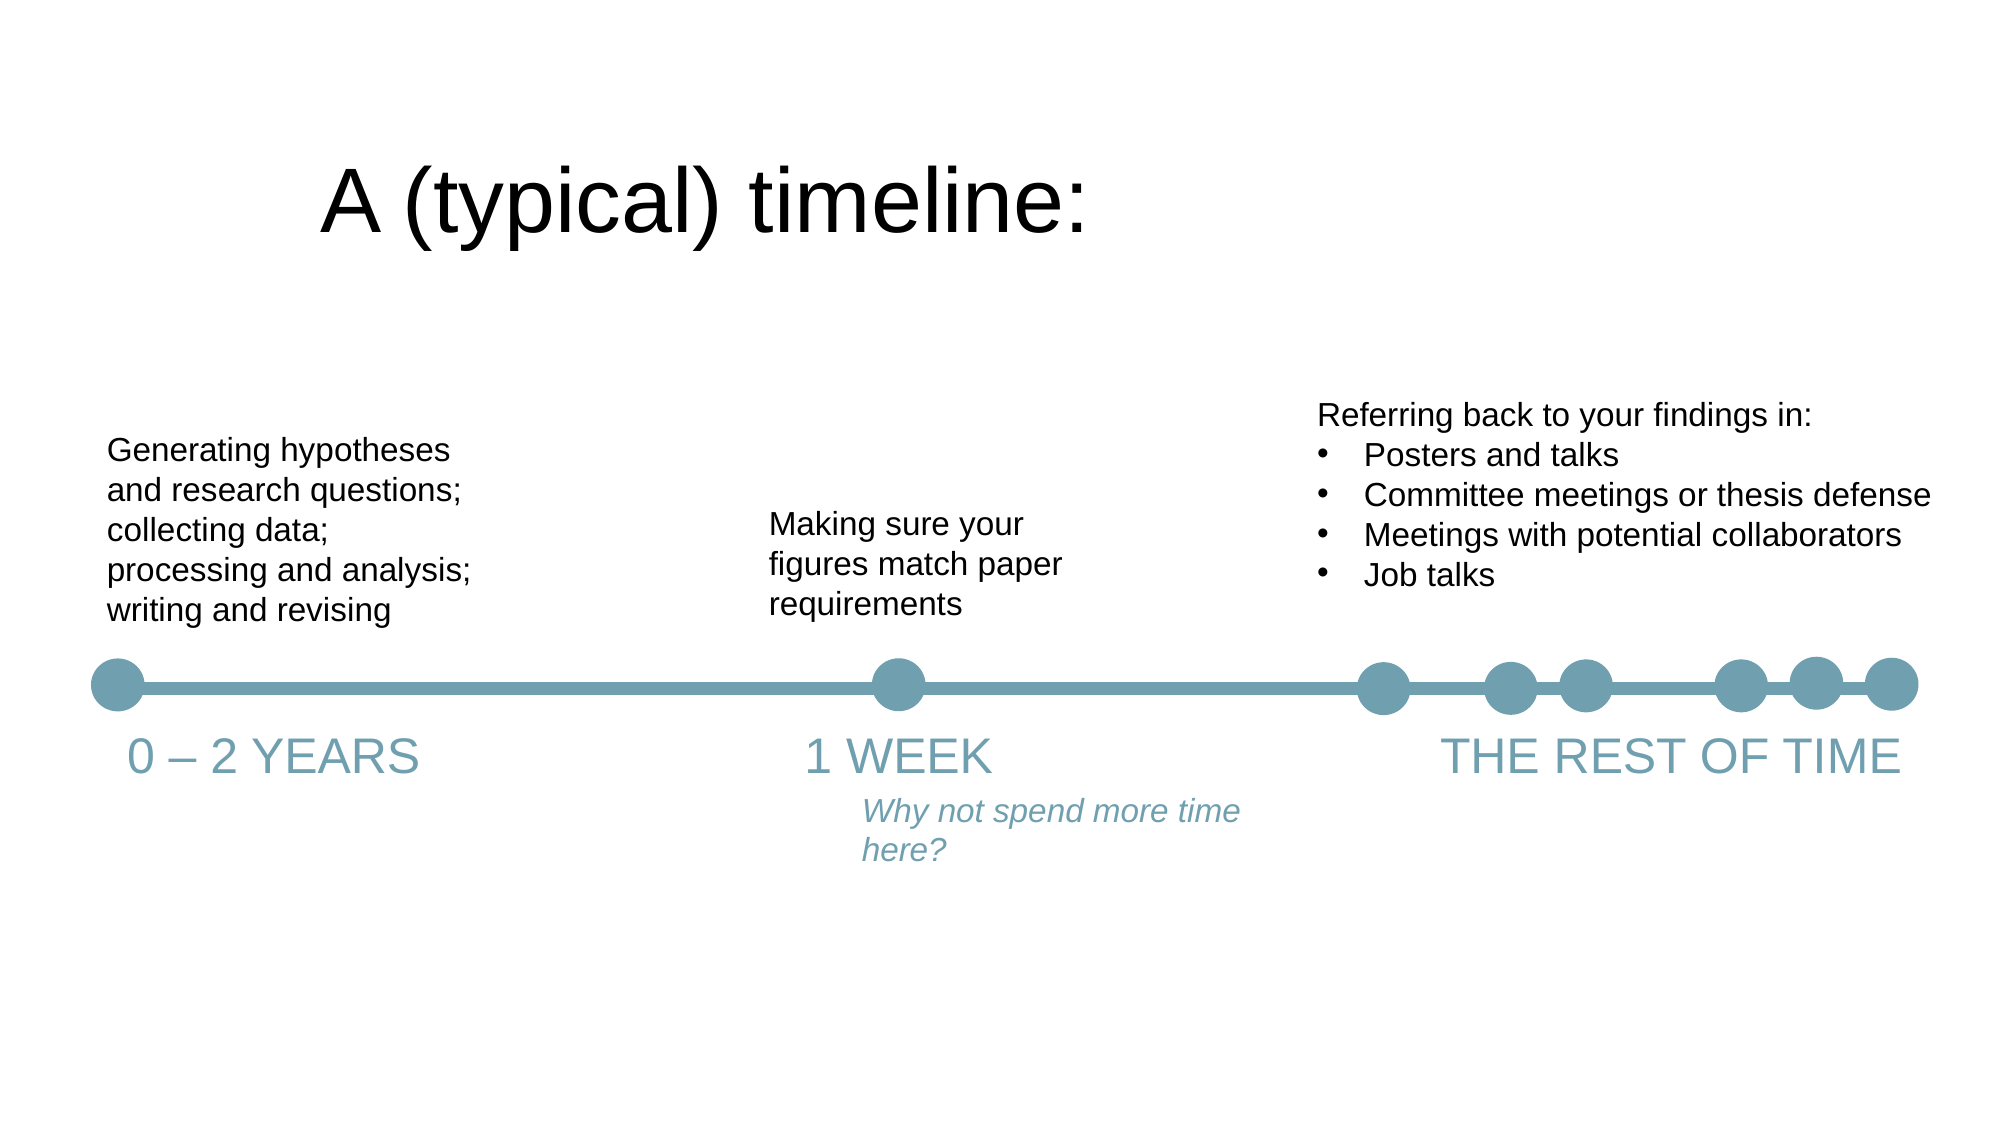

# A (typical) timeline:
Referring back to your findings in:
Posters and talks
Committee meetings or thesis defense
Meetings with potential collaborators
Job talks
Generating hypotheses and research questions; collecting data; processing and analysis; writing and revising
Making sure your figures match paper requirements

1 WEEK
THE REST OF TIME
0 – 2 YEARS
Why not spend more time here?